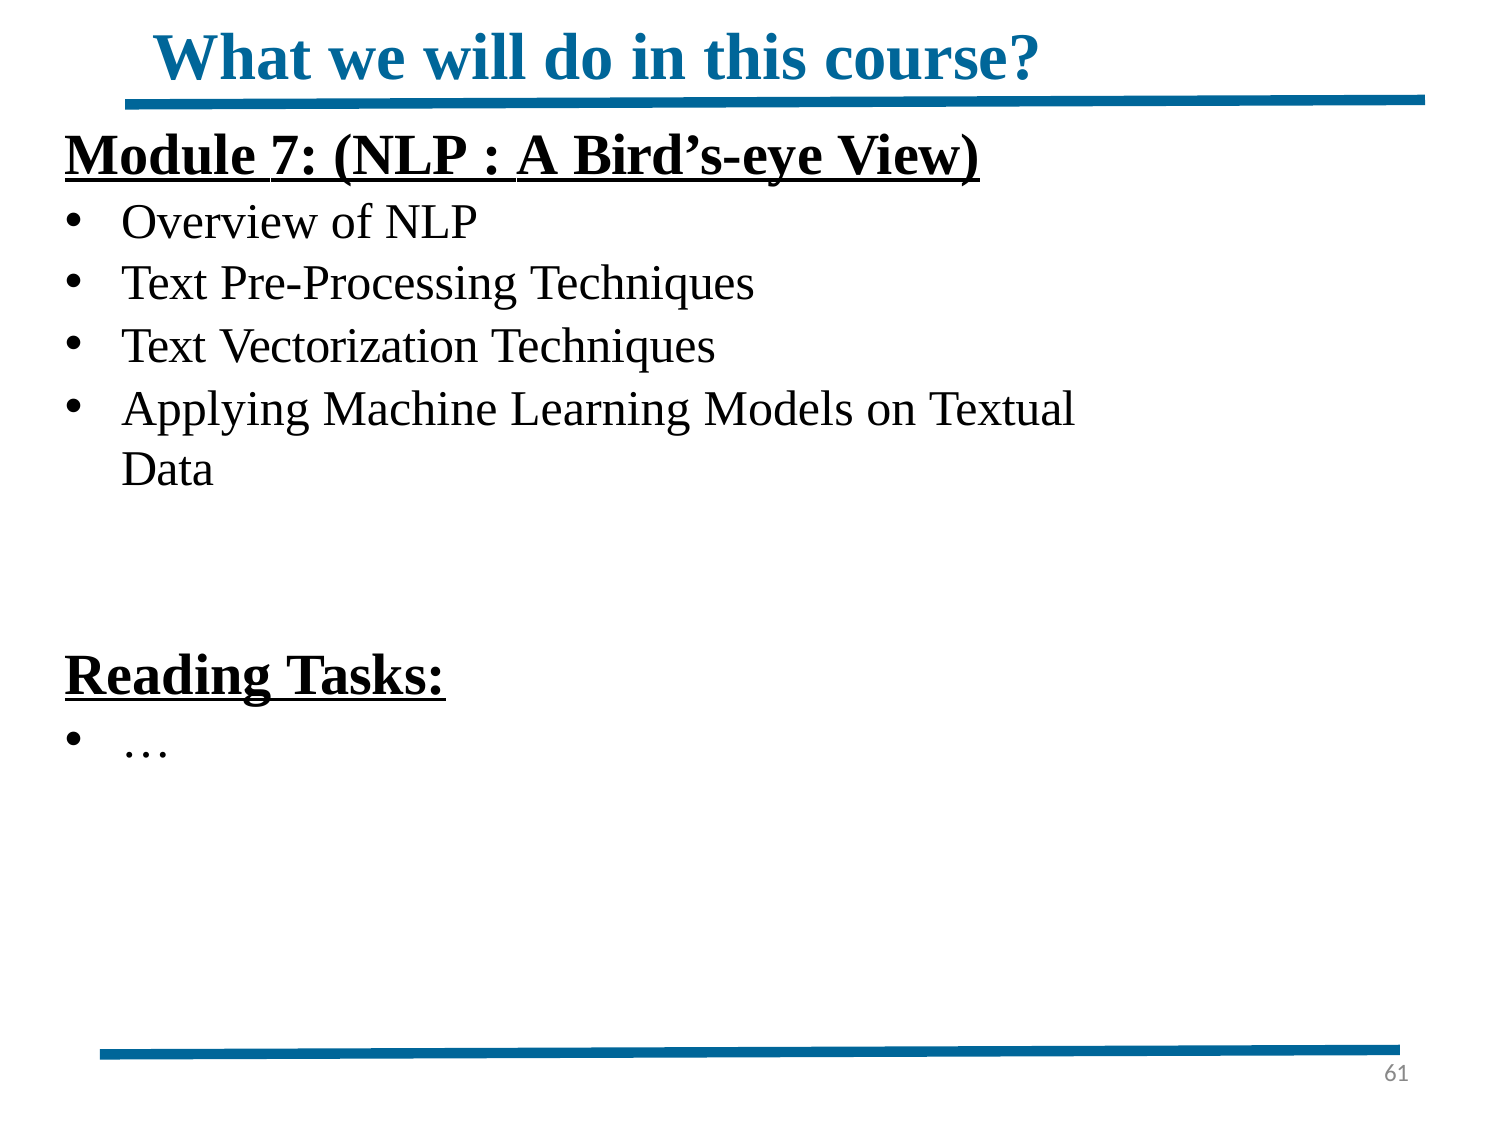

# What we will do in this course?
Module 7: (NLP : A Bird’s-eye View)
Overview of NLP
Text Pre-Processing Techniques
Text Vectorization Techniques
Applying Machine Learning Models on Textual Data

Reading Tasks:
…

61